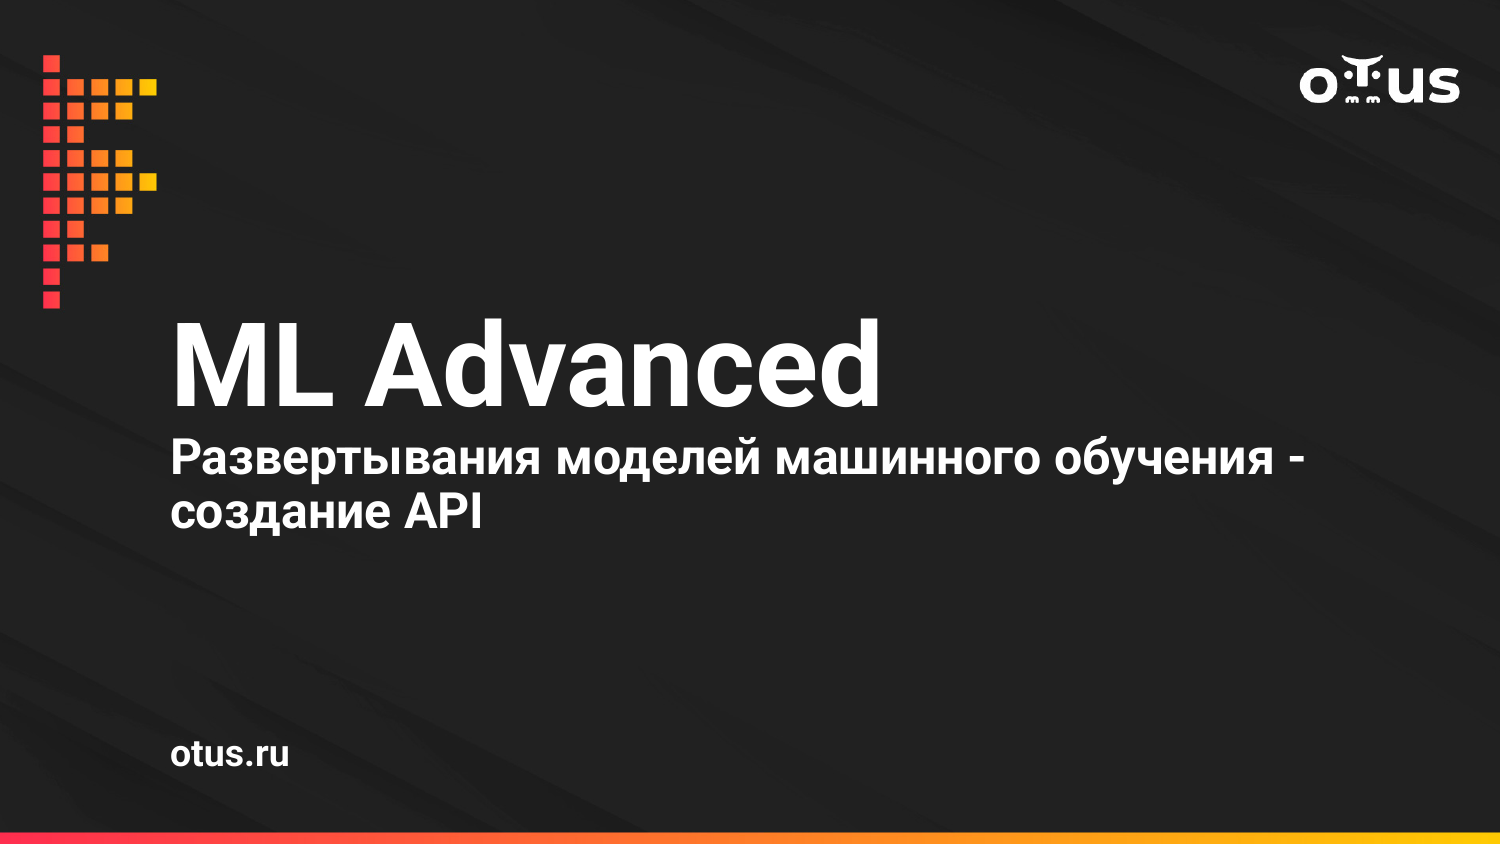

# ML Advanced
Развертывания моделей машинного обучения - создание API
otus.ru